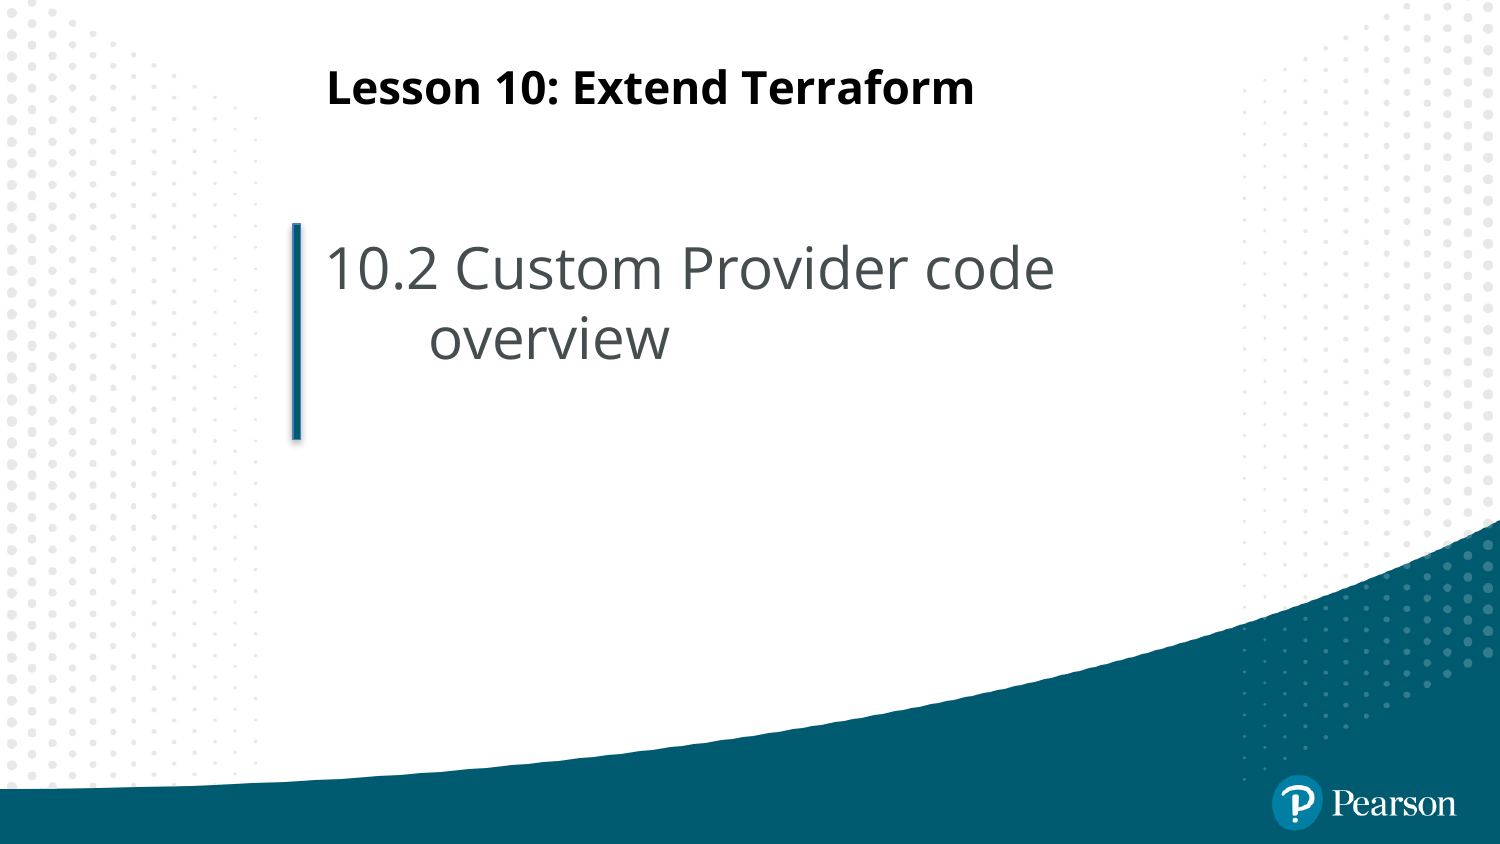

# Lesson 10: Extend Terraform
10.2 Custom Provider code overview